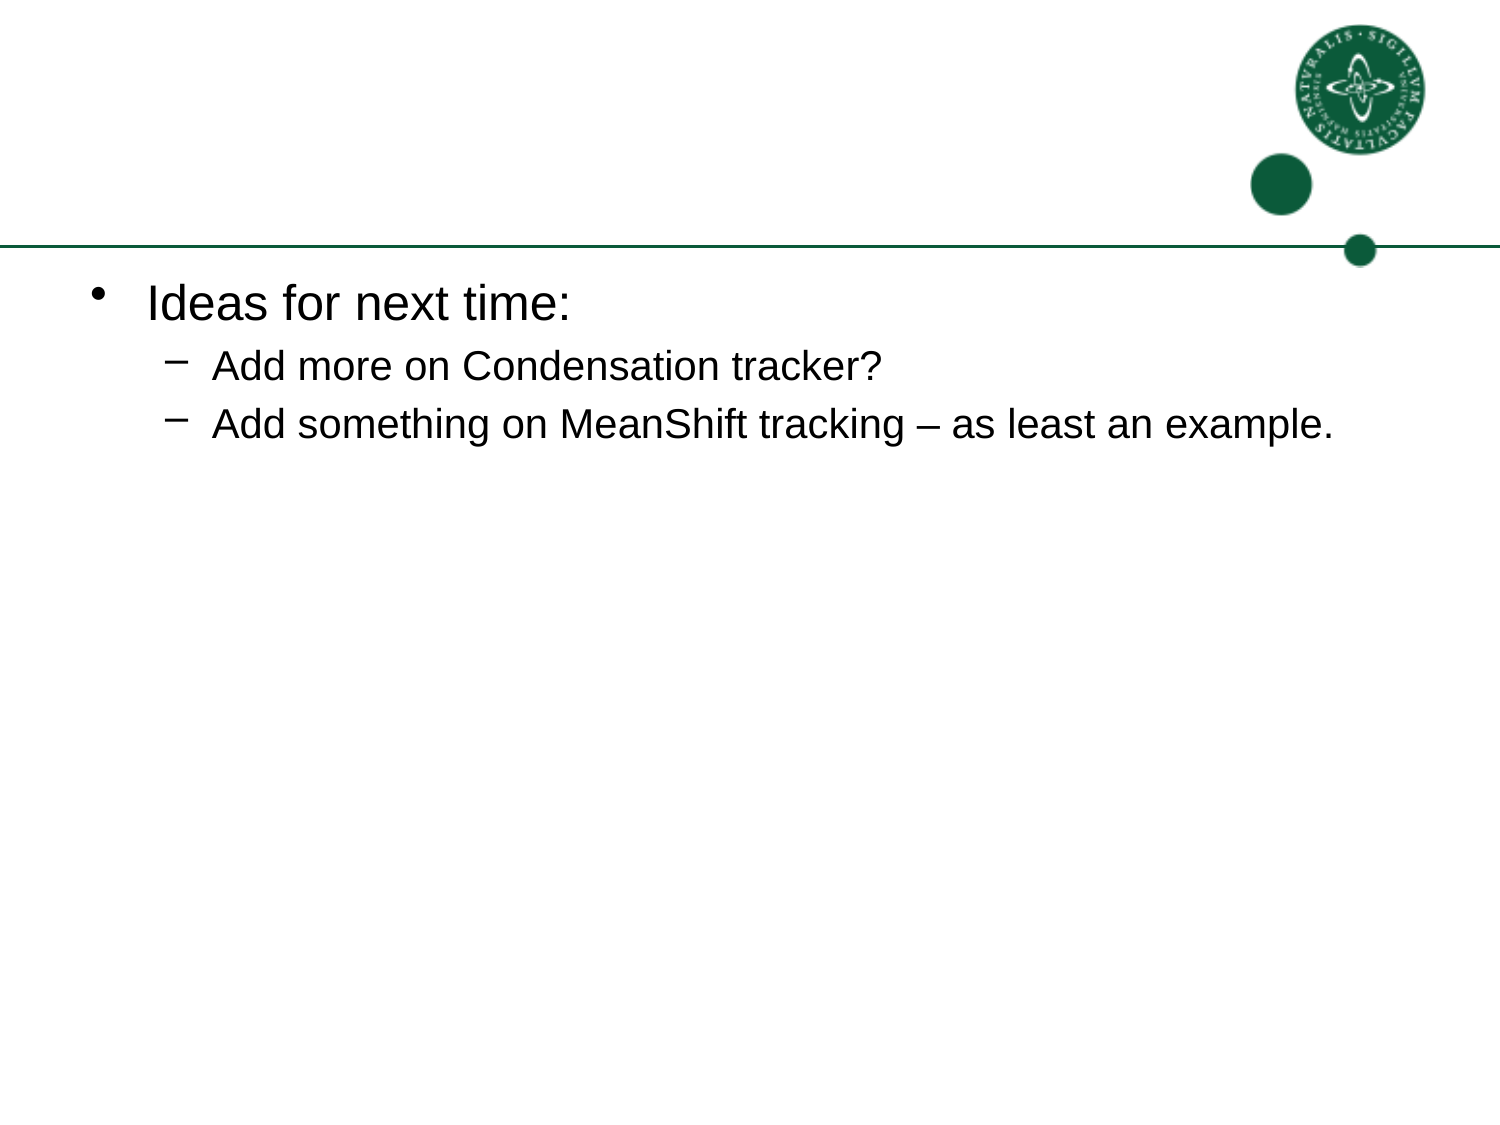

#
Ideas for next time:
Add more on Condensation tracker?
Add something on MeanShift tracking – as least an example.